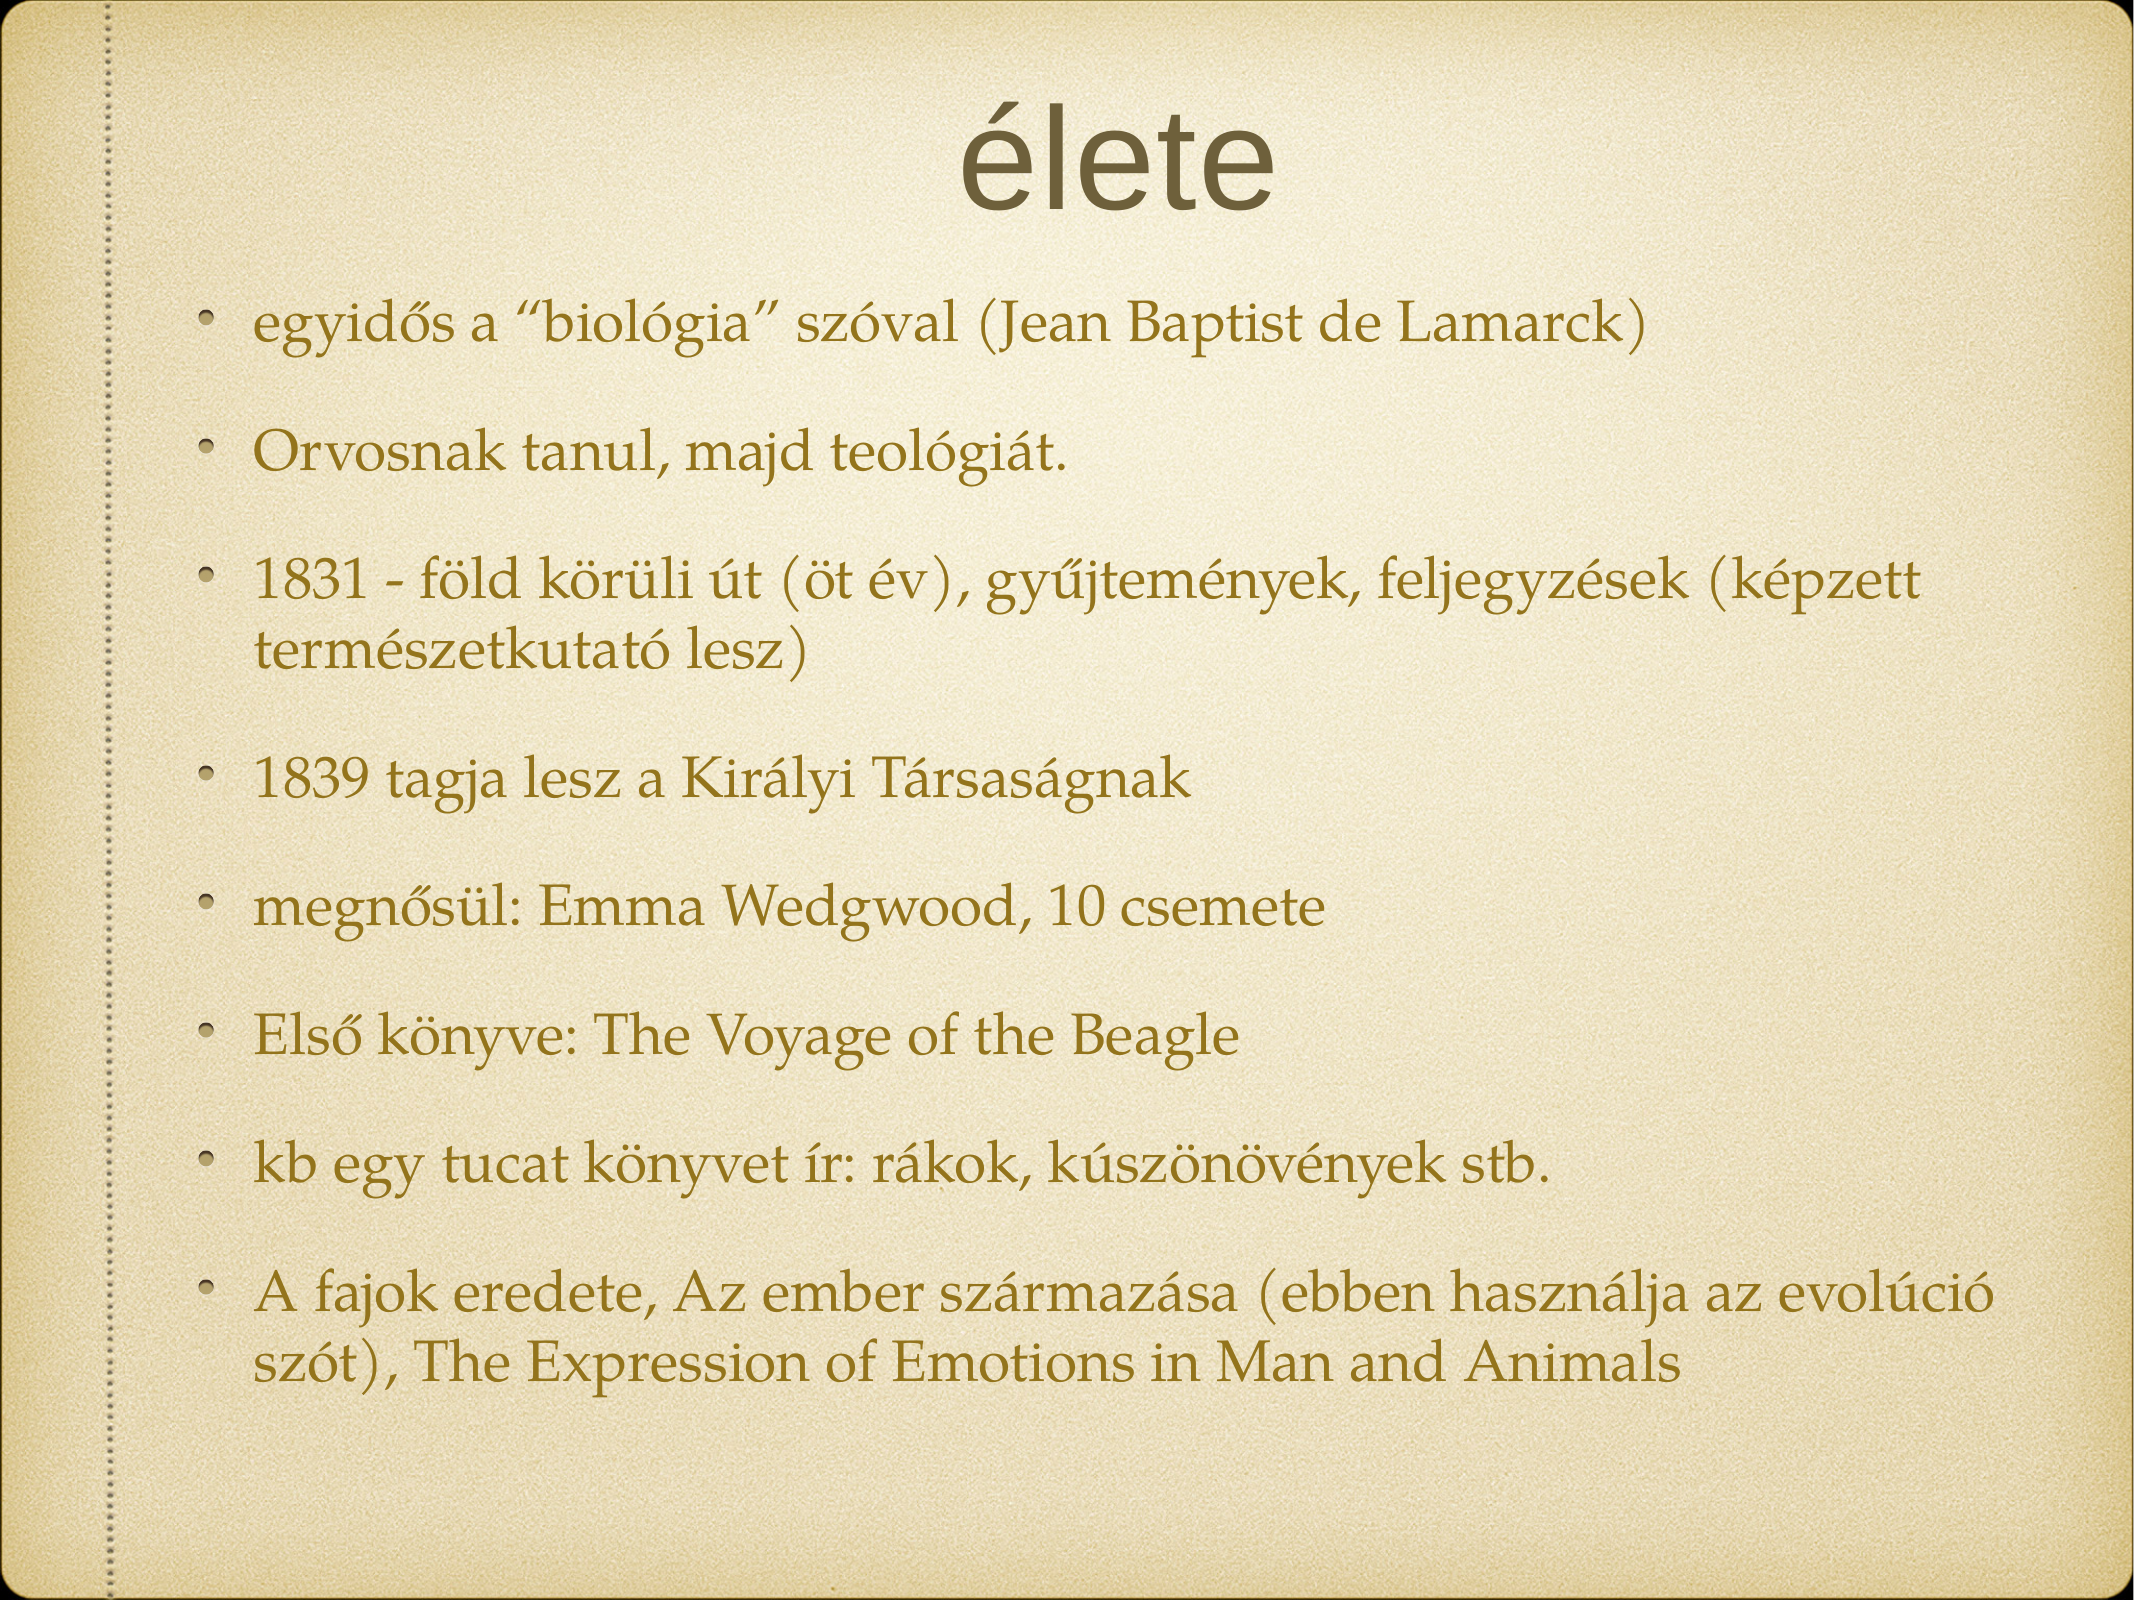

# élete
egyidős a “biológia” szóval (Jean Baptist de Lamarck)
Orvosnak tanul, majd teológiát.
1831 - föld körüli út (öt év), gyűjtemények, feljegyzések (képzett természetkutató lesz)
1839 tagja lesz a Királyi Társaságnak
megnősül: Emma Wedgwood, 10 csemete
Első könyve: The Voyage of the Beagle
kb egy tucat könyvet ír: rákok, kúszönövények stb.
A fajok eredete, Az ember származása (ebben használja az evolúció szót), The Expression of Emotions in Man and Animals